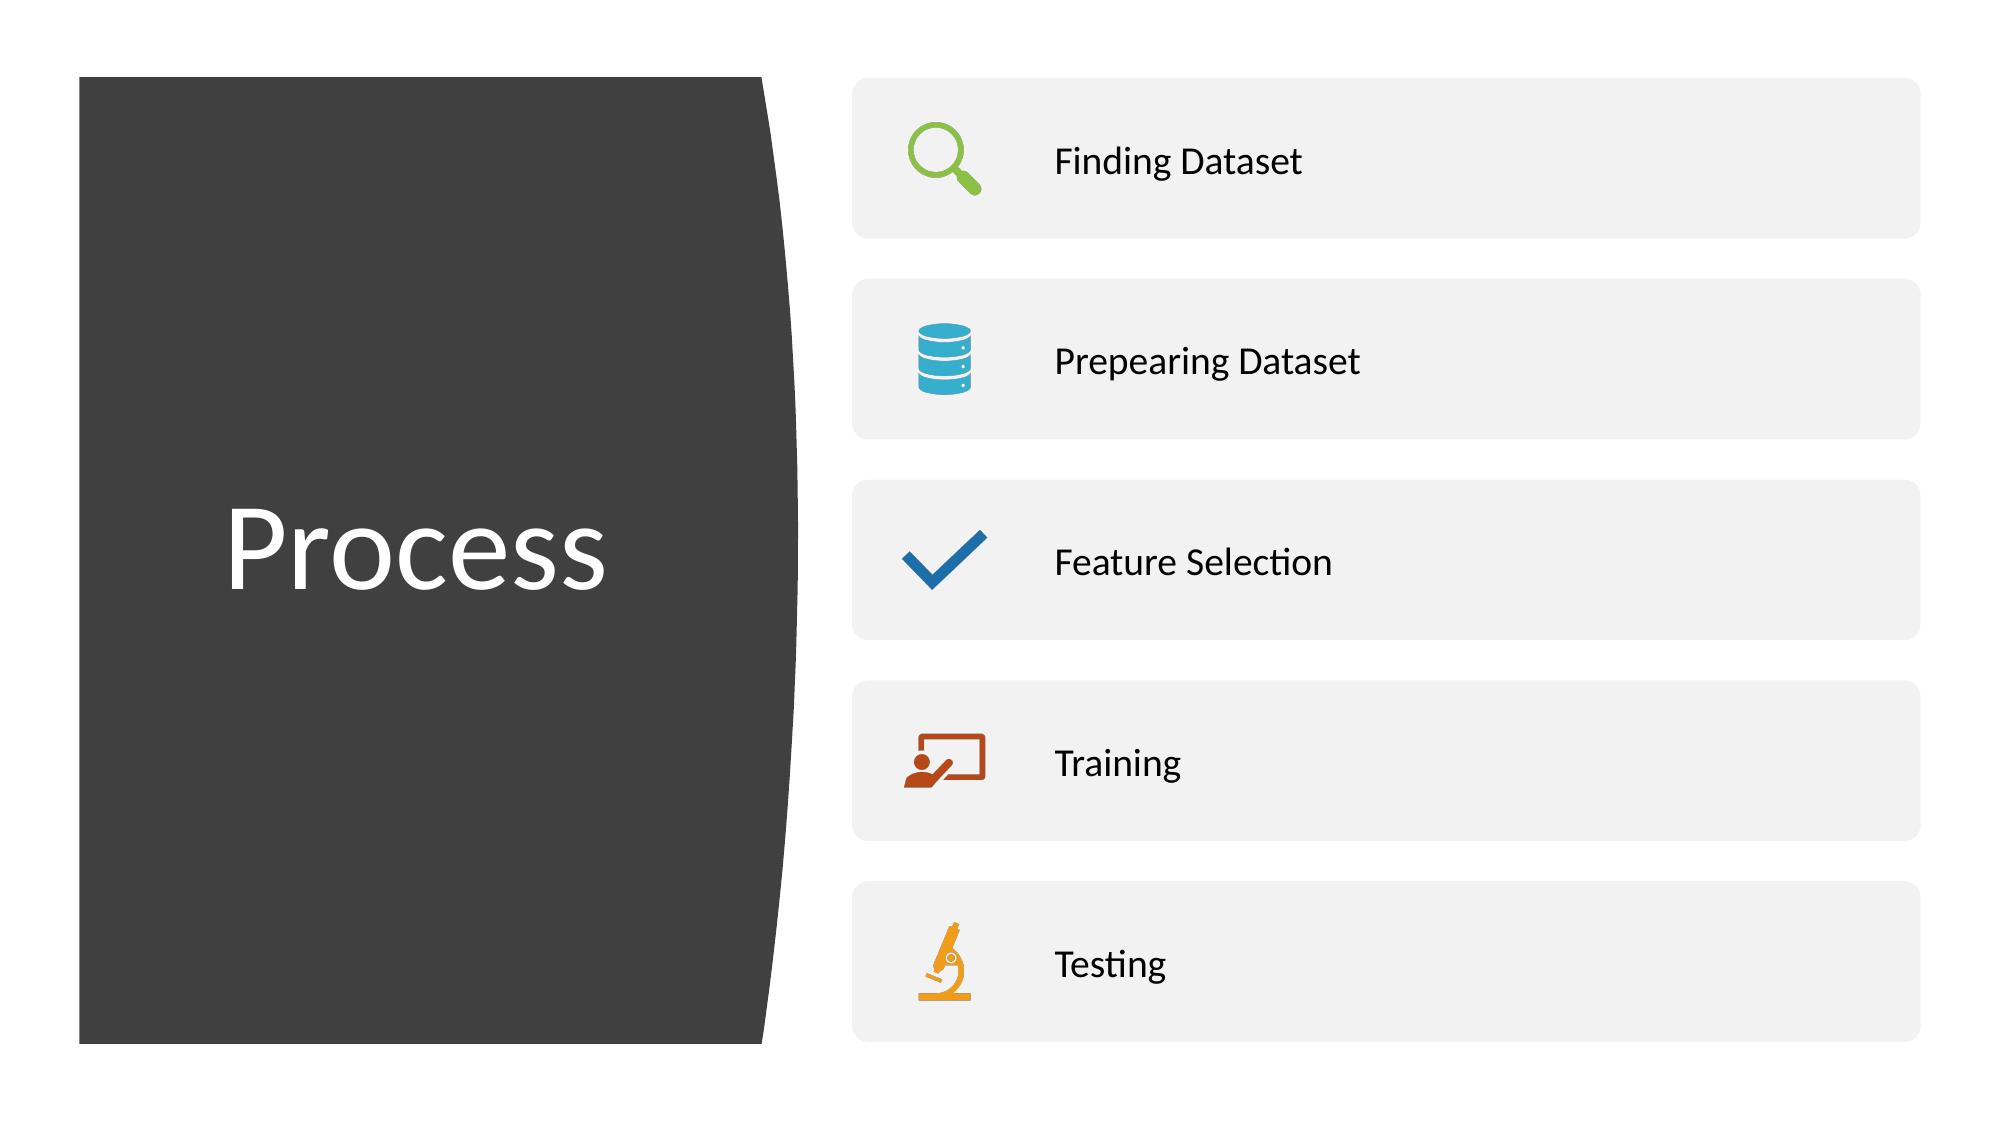

Finding Dataset
Prepearing Dataset
Feature Selection
Training
Testing

Process